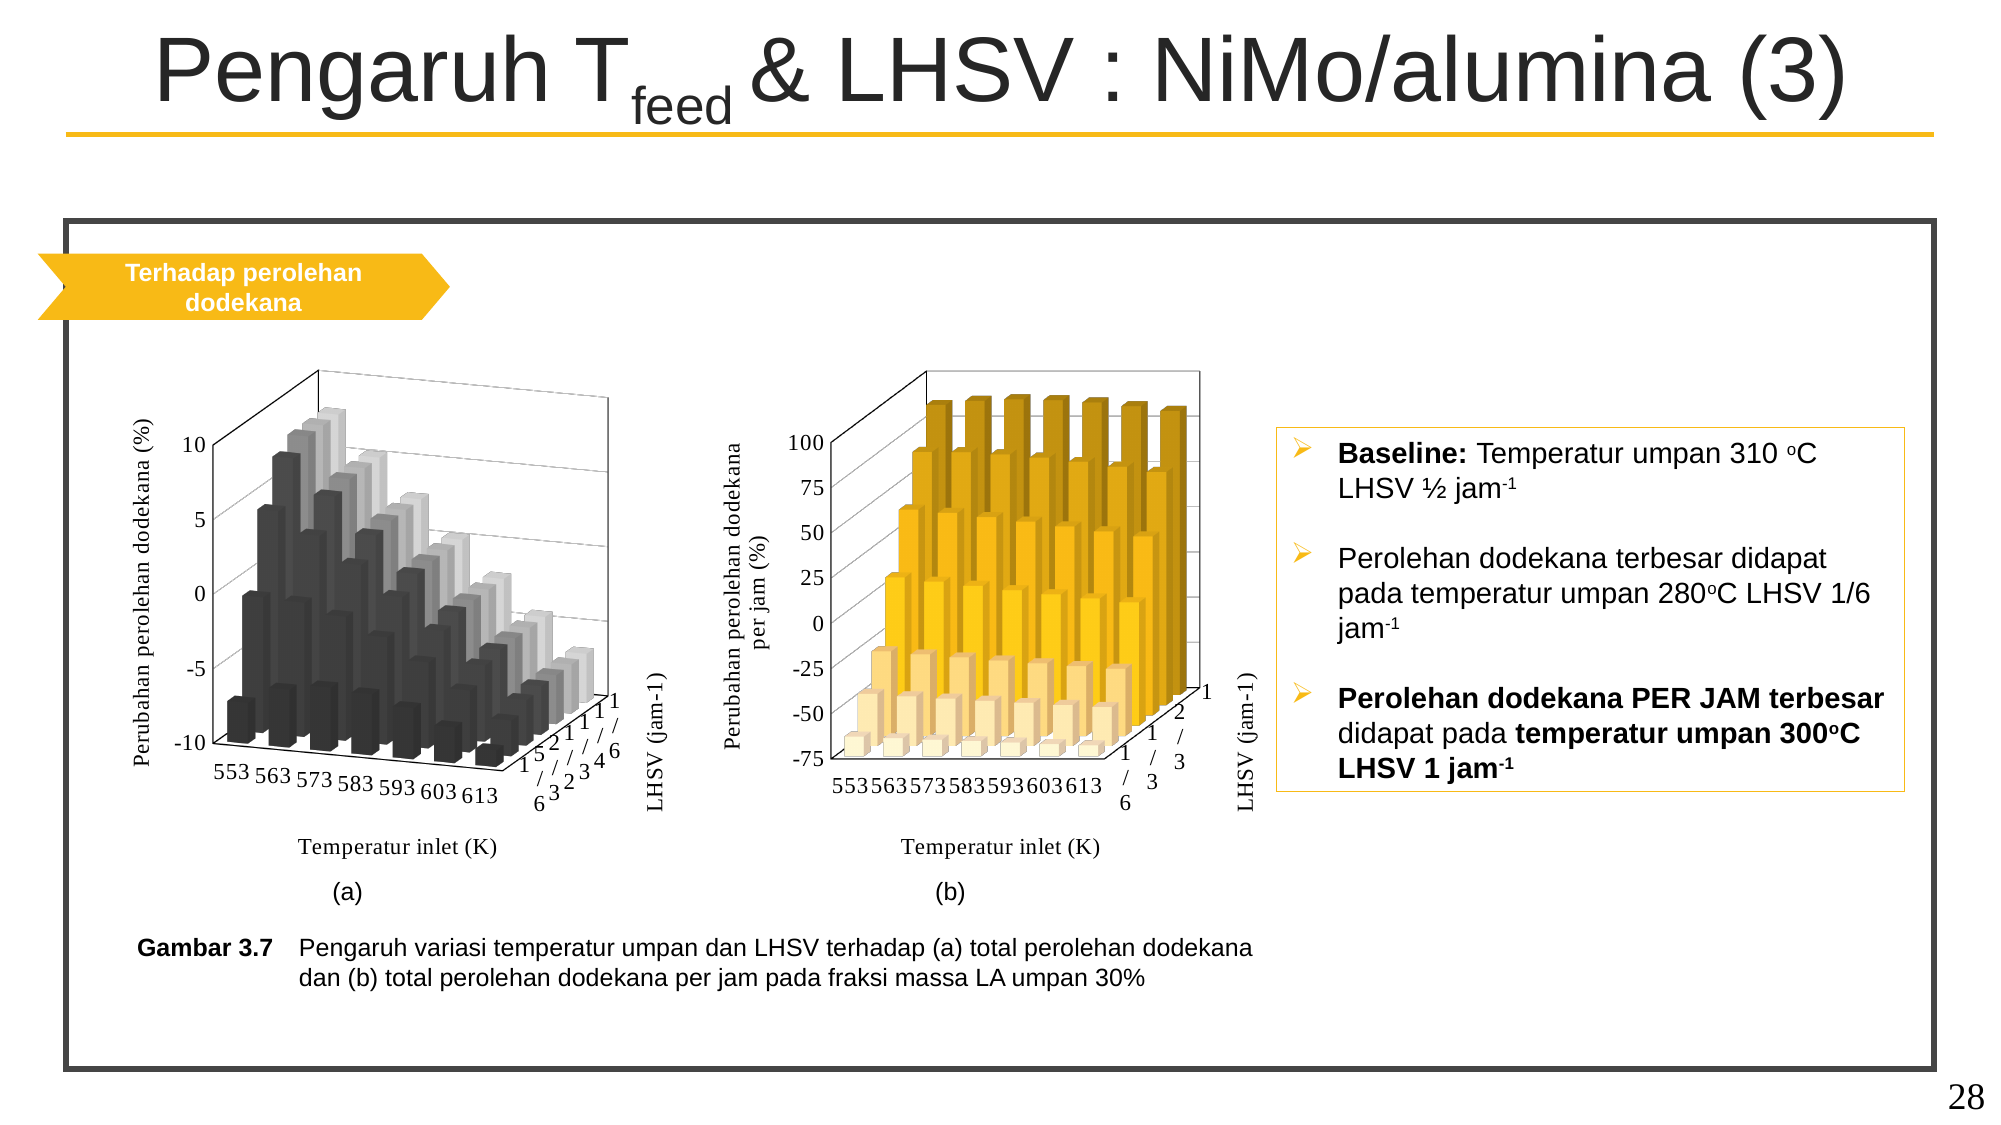

Pengaruh Tfeed & LHSV : NiMo/alumina (3)

Terhadap perolehan dodekana

[unsupported chart]

[unsupported chart]

Baseline: Temperatur umpan 310 oC LHSV ½ jam-1

Perolehan dodekana terbesar didapat pada temperatur umpan 280oC LHSV 1/6 jam-1

Perolehan dodekana PER JAM terbesar didapat pada temperatur umpan 300oC LHSV 1 jam-1
(a)
(b)
Gambar 3.7	Pengaruh variasi temperatur umpan dan LHSV terhadap (a) total perolehan dodekana dan (b) total perolehan dodekana per jam pada fraksi massa LA umpan 30%